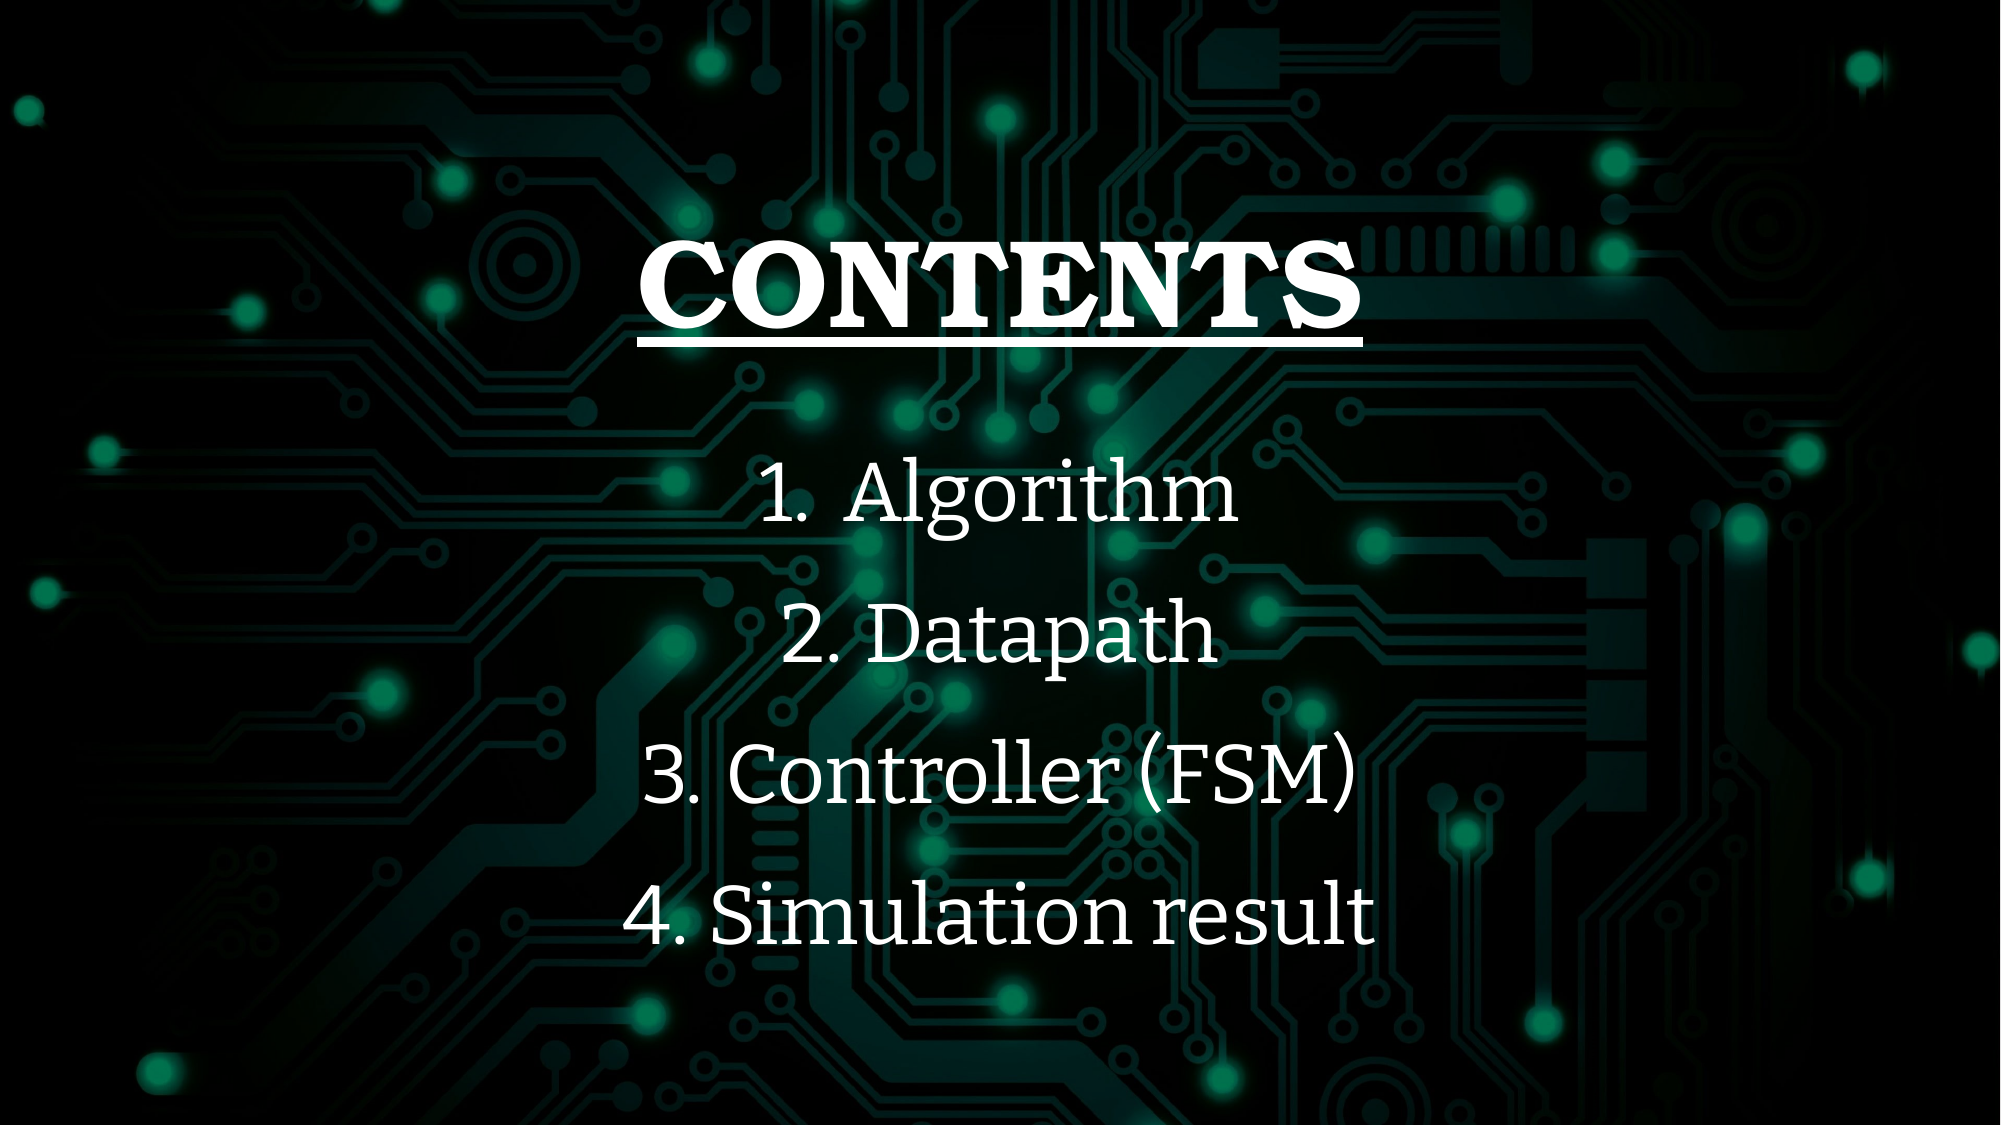

# Contents
Algorithm
Datapath
Controller (FSM)
Simulation result